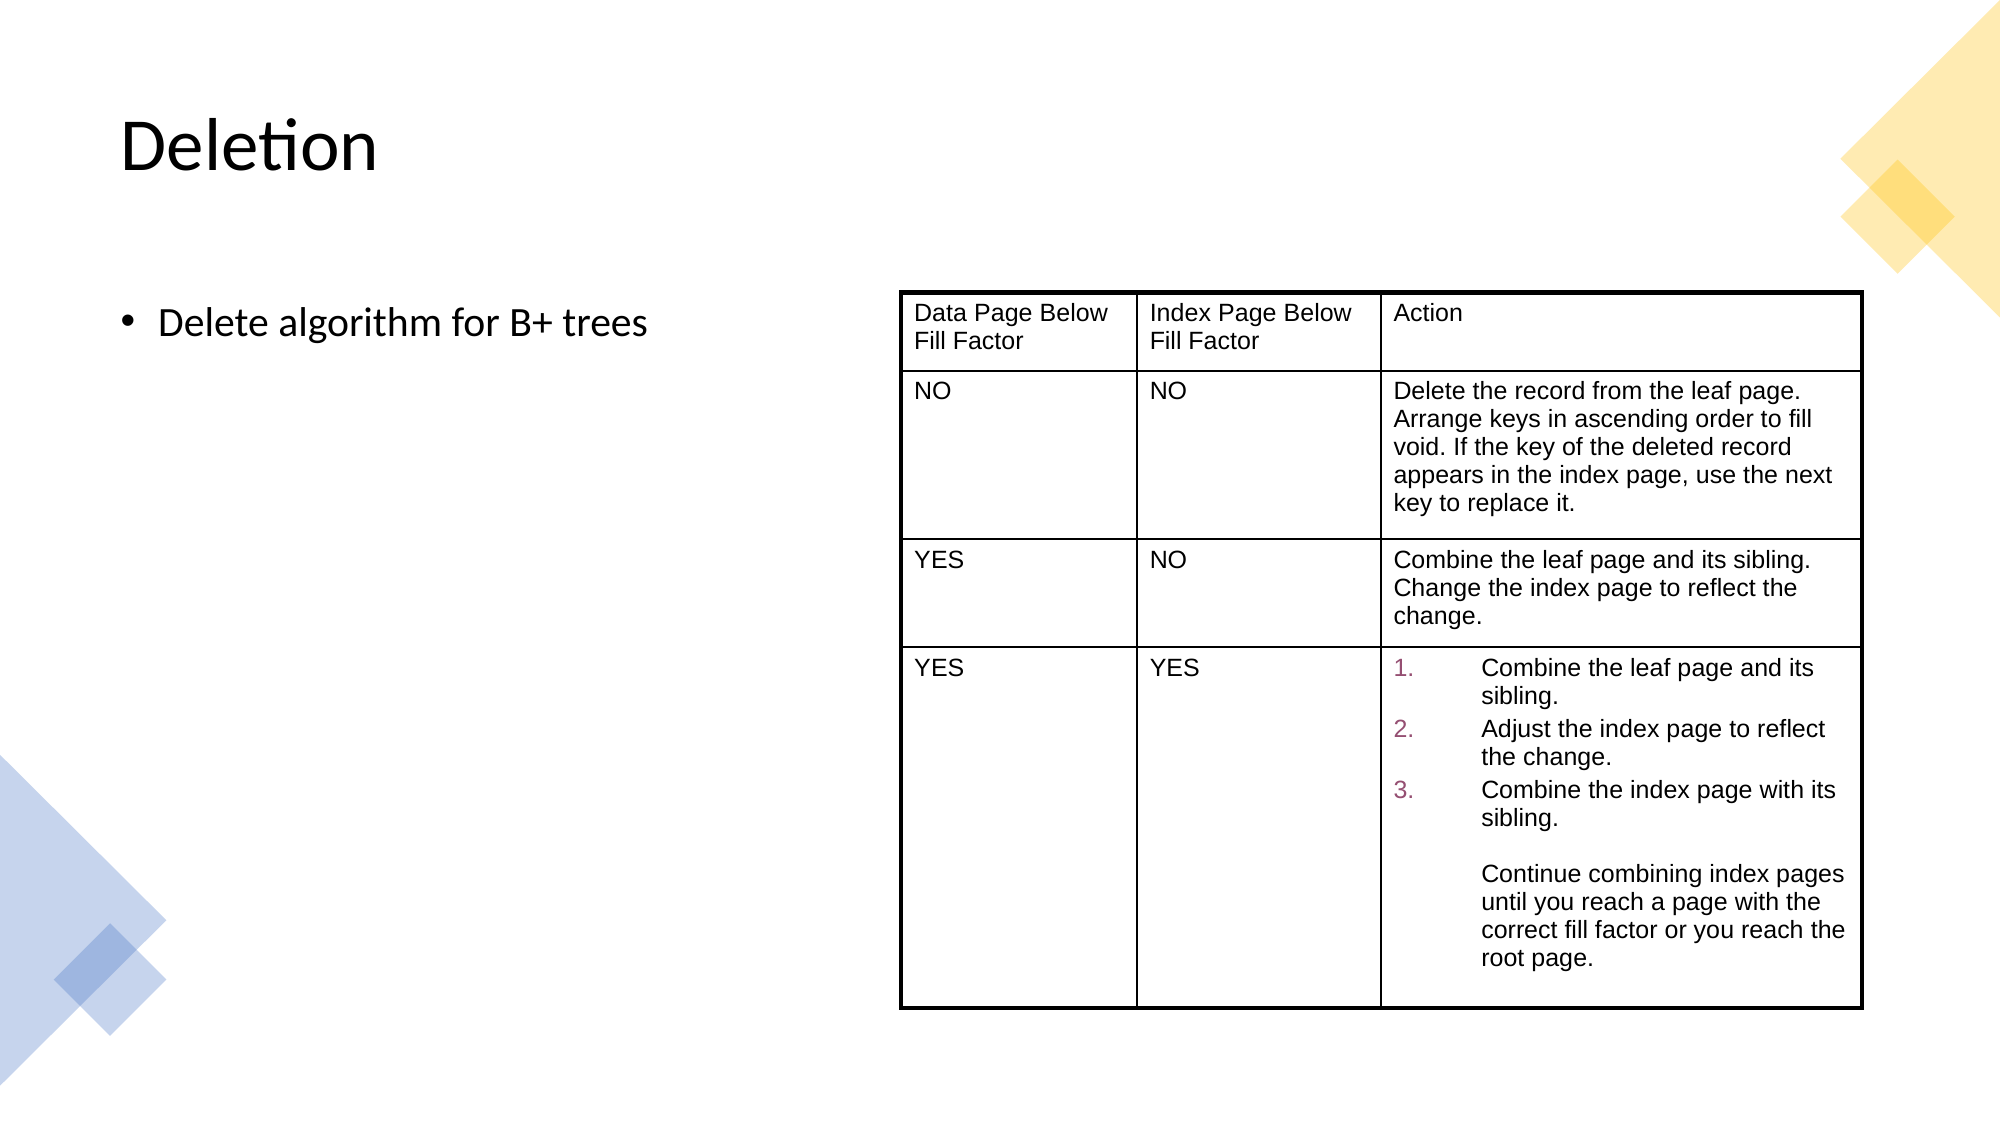

# Deletion
Delete algorithm for B+ trees
| Data Page Below Fill Factor | Index Page Below Fill Factor | Action |
| --- | --- | --- |
| NO | NO | Delete the record from the leaf page. Arrange keys in ascending order to fill void. If the key of the deleted record appears in the index page, use the next key to replace it. |
| YES | NO | Combine the leaf page and its sibling. Change the index page to reflect the change. |
| YES | YES | Combine the leaf page and its sibling. Adjust the index page to reflect the change. Combine the index page with its sibling. Continue combining index pages until you reach a page with the correct fill factor or you reach the root page. |